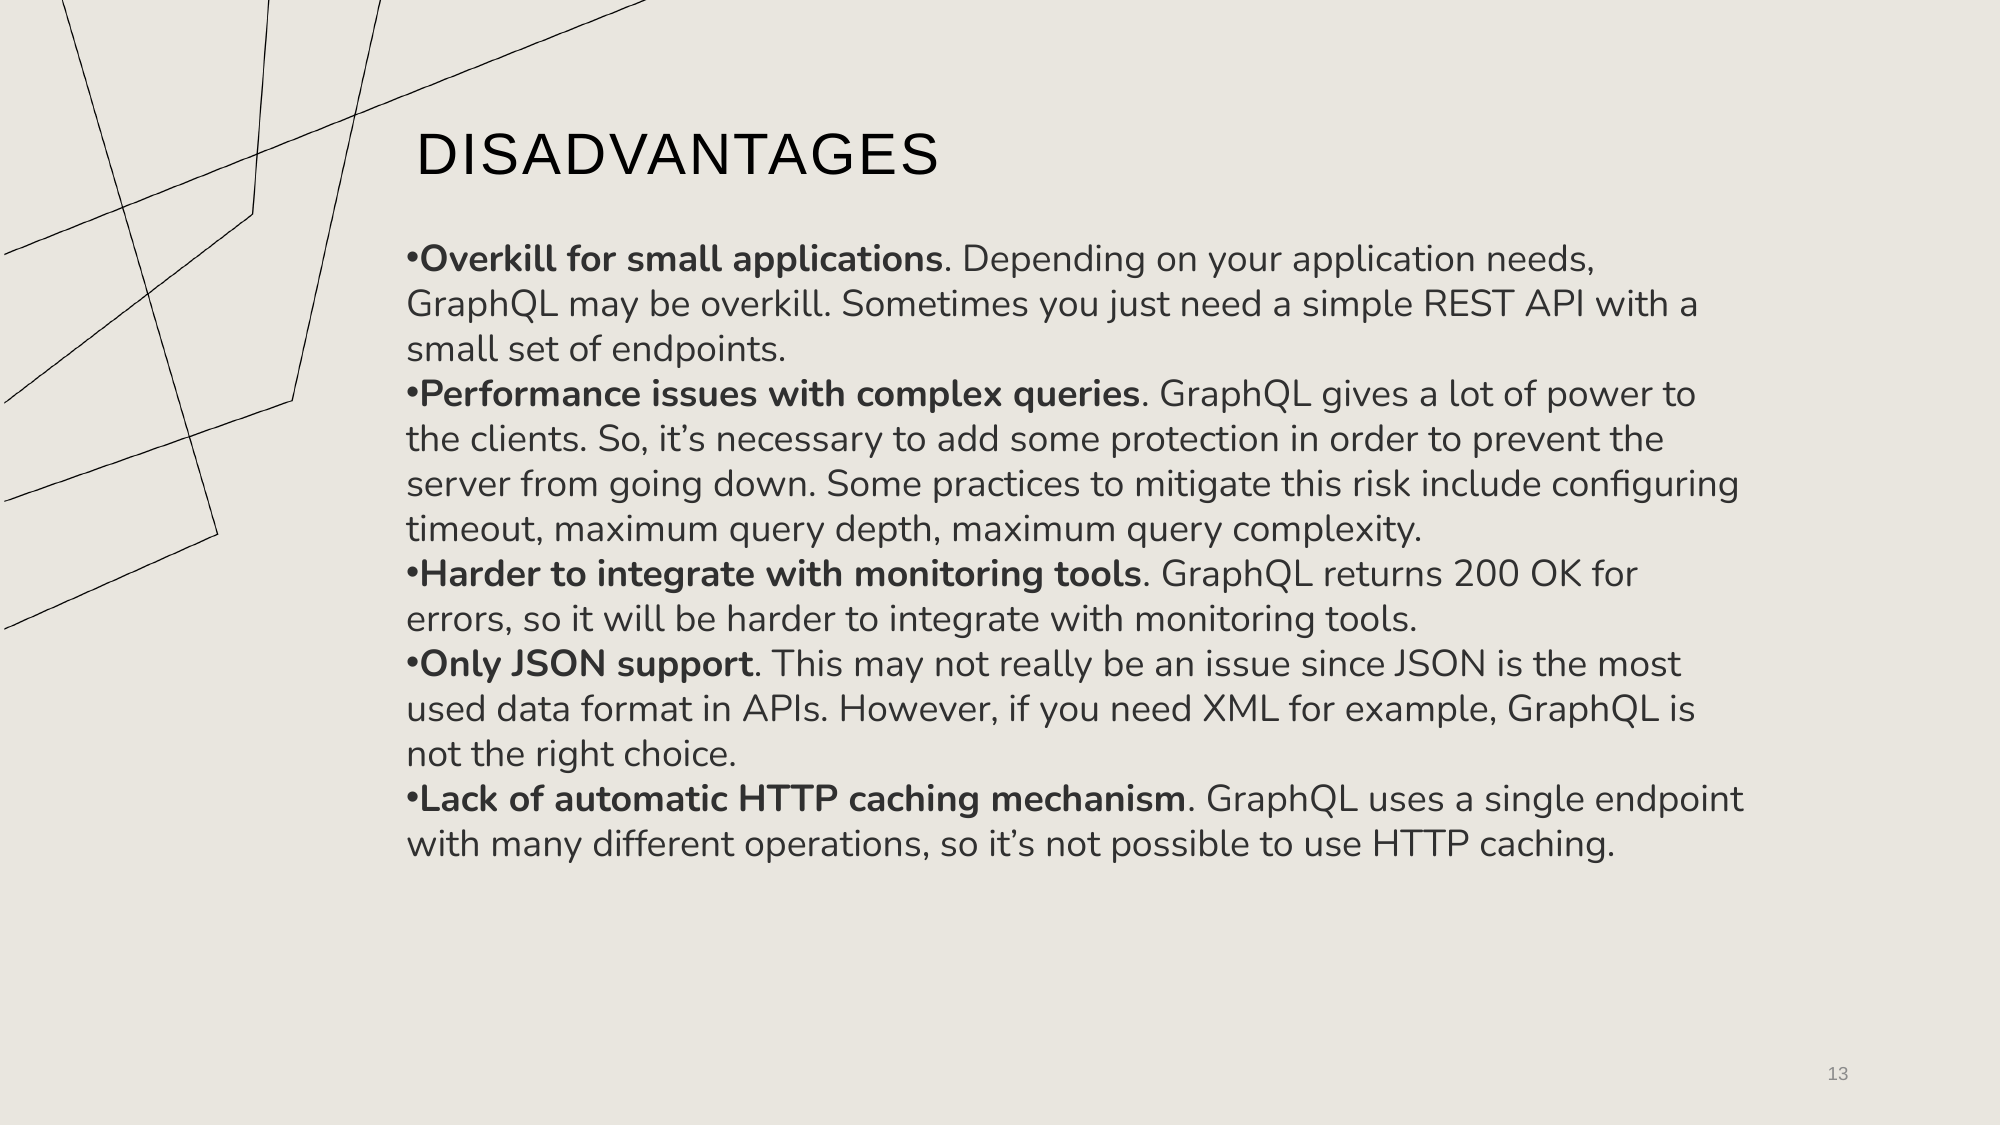

# DISADVANTAGES
Overkill for small applications. Depending on your application needs, GraphQL may be overkill. Sometimes you just need a simple REST API with a small set of endpoints.
Performance issues with complex queries. GraphQL gives a lot of power to the clients. So, it’s necessary to add some protection in order to prevent the server from going down. Some practices to mitigate this risk include configuring timeout, maximum query depth, maximum query complexity.
Harder to integrate with monitoring tools. GraphQL returns 200 OK for errors, so it will be harder to integrate with monitoring tools.
Only JSON support. This may not really be an issue since JSON is the most used data format in APIs. However, if you need XML for example, GraphQL is not the right choice.
Lack of automatic HTTP caching mechanism. GraphQL uses a single endpoint with many different operations, so it’s not possible to use HTTP caching.

13